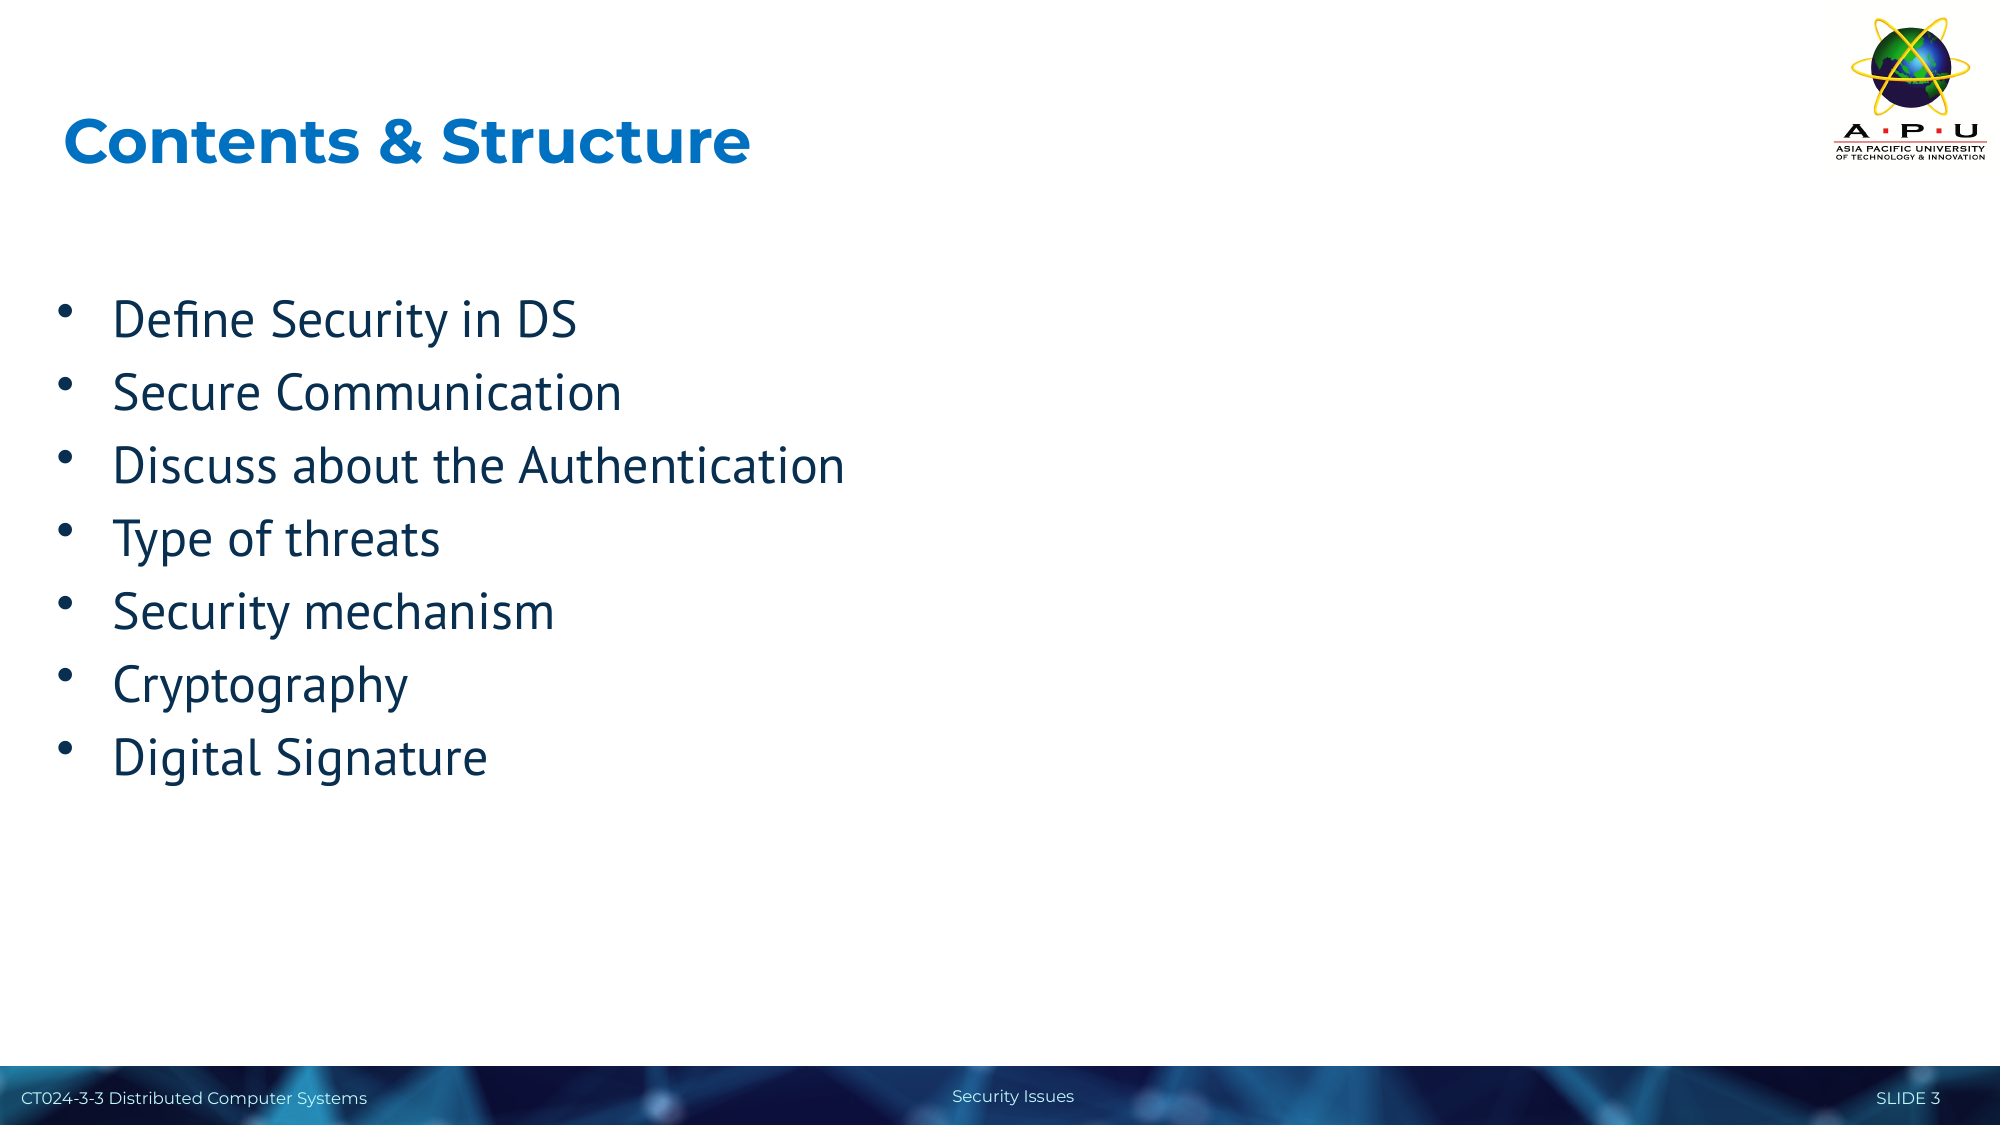

# Contents & Structure
Define Security in DS
Secure Communication
Discuss about the Authentication
Type of threats
Security mechanism
Cryptography
Digital Signature